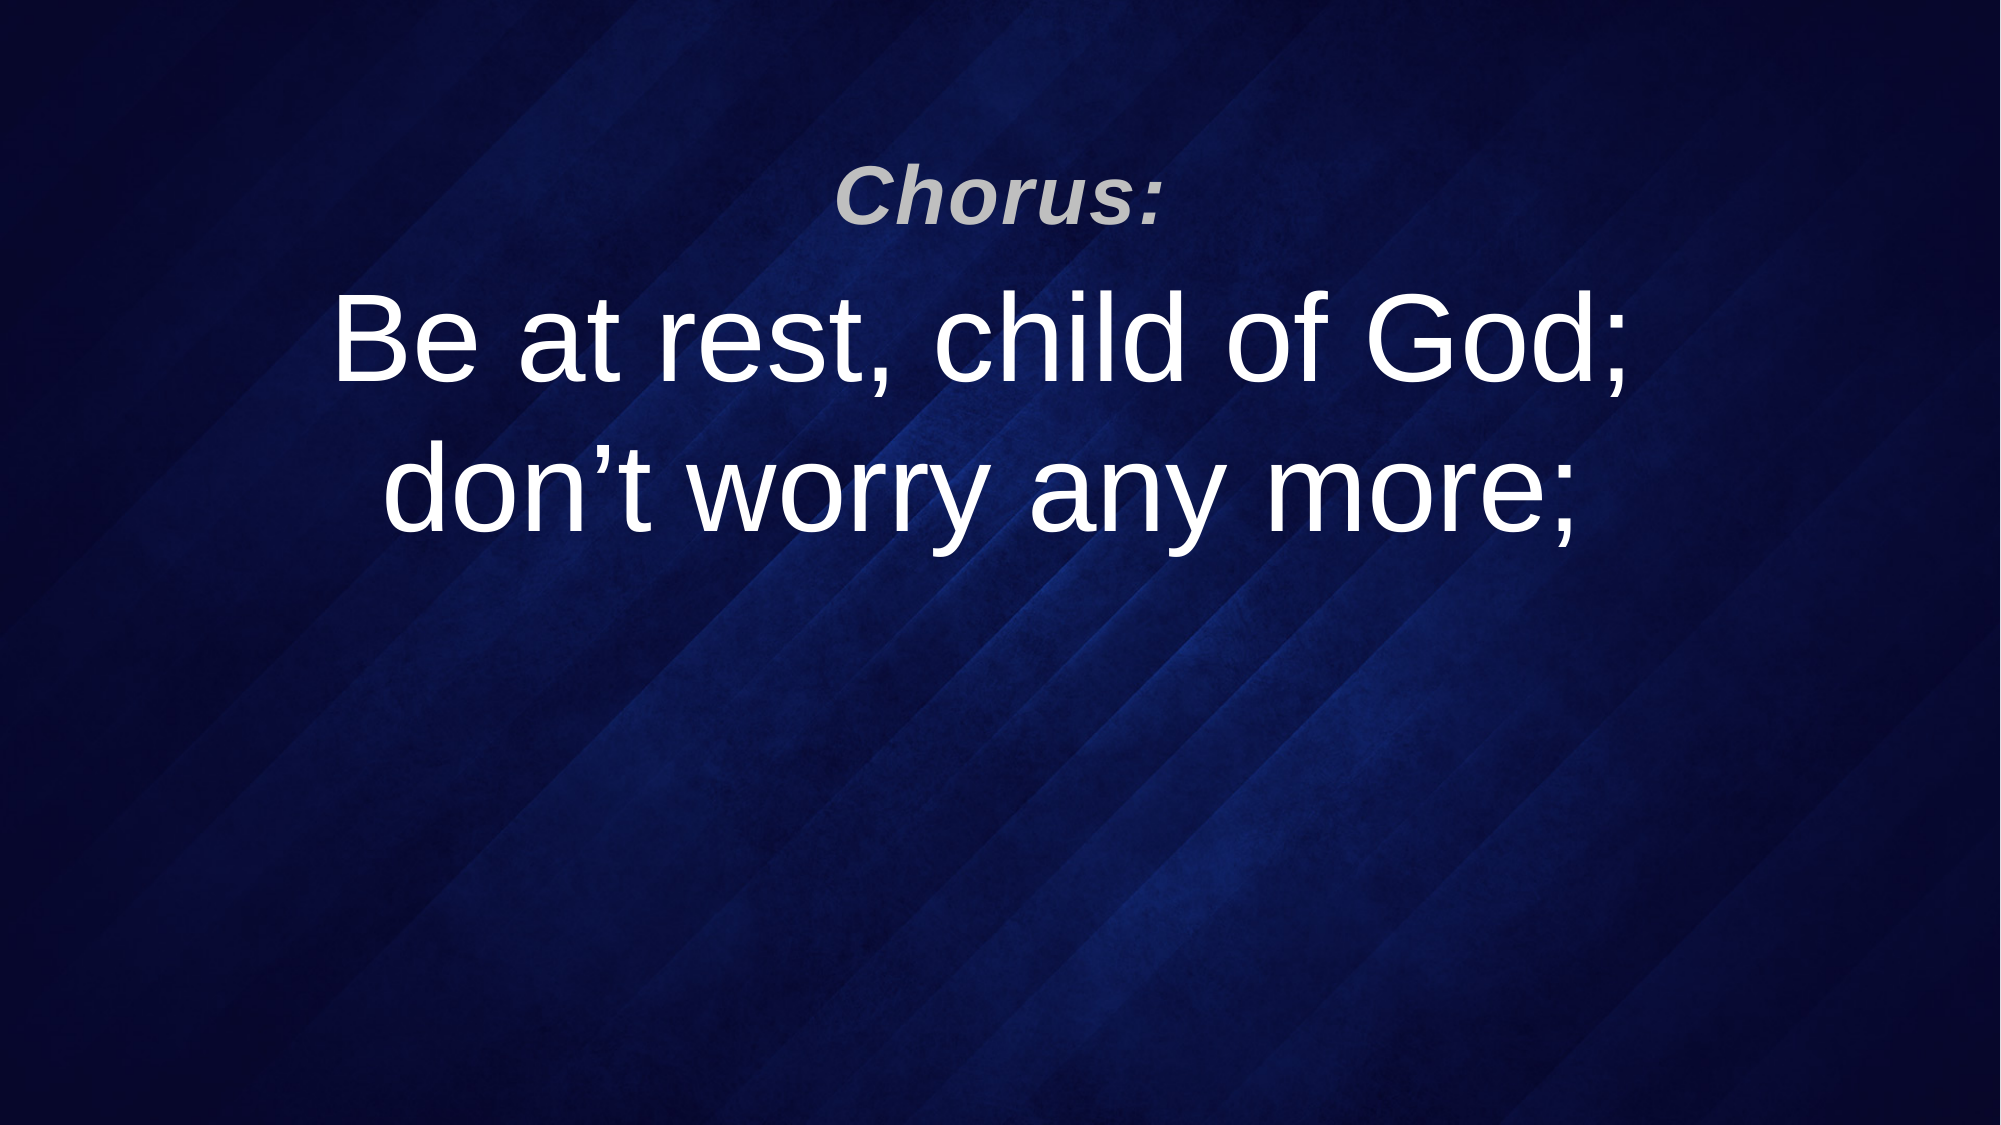

Chorus:
# Be at rest, child of God; don’t worry any more;